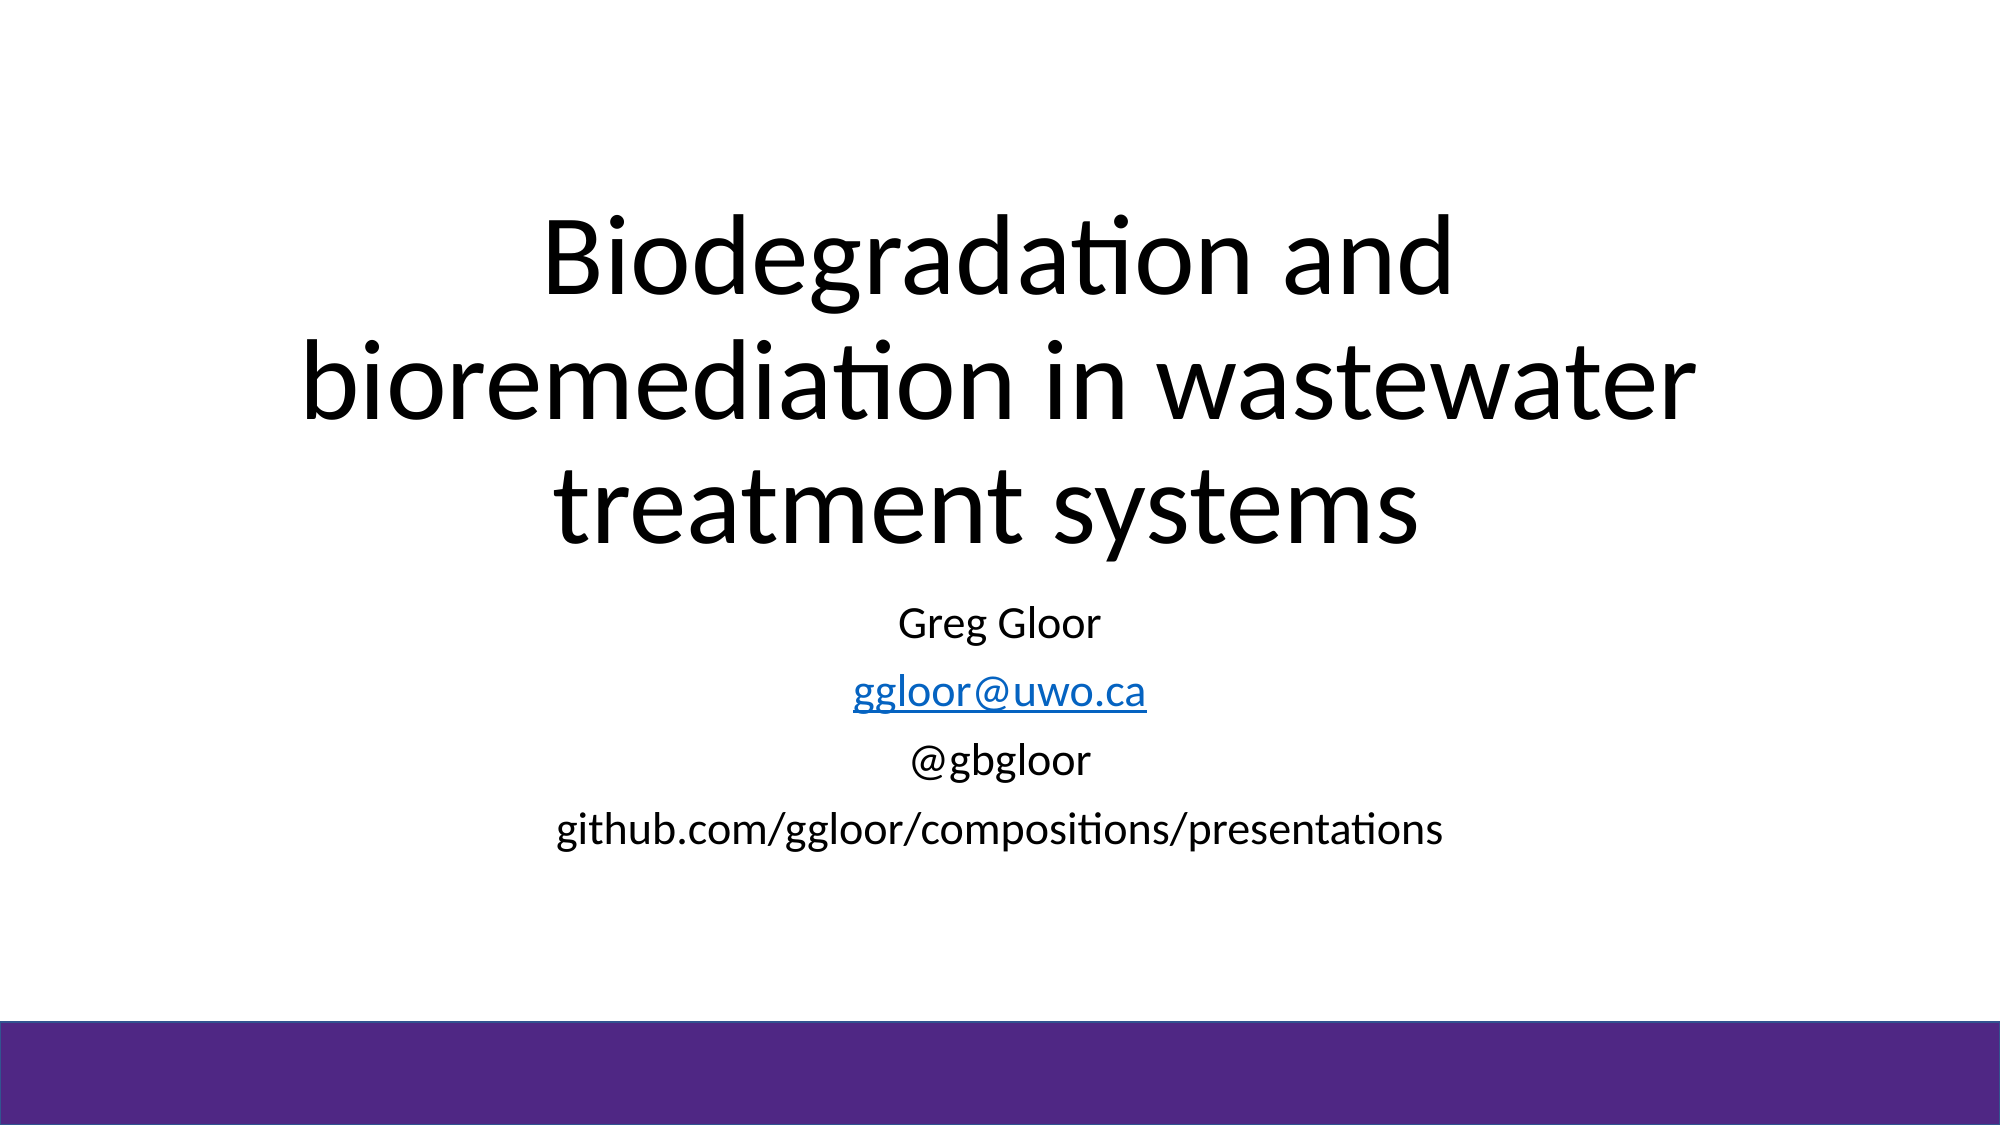

# Biodegradation and bioremediation in wastewater treatment systems
Greg Gloor
ggloor@uwo.ca
@gbgloor
github.com/ggloor/compositions/presentations